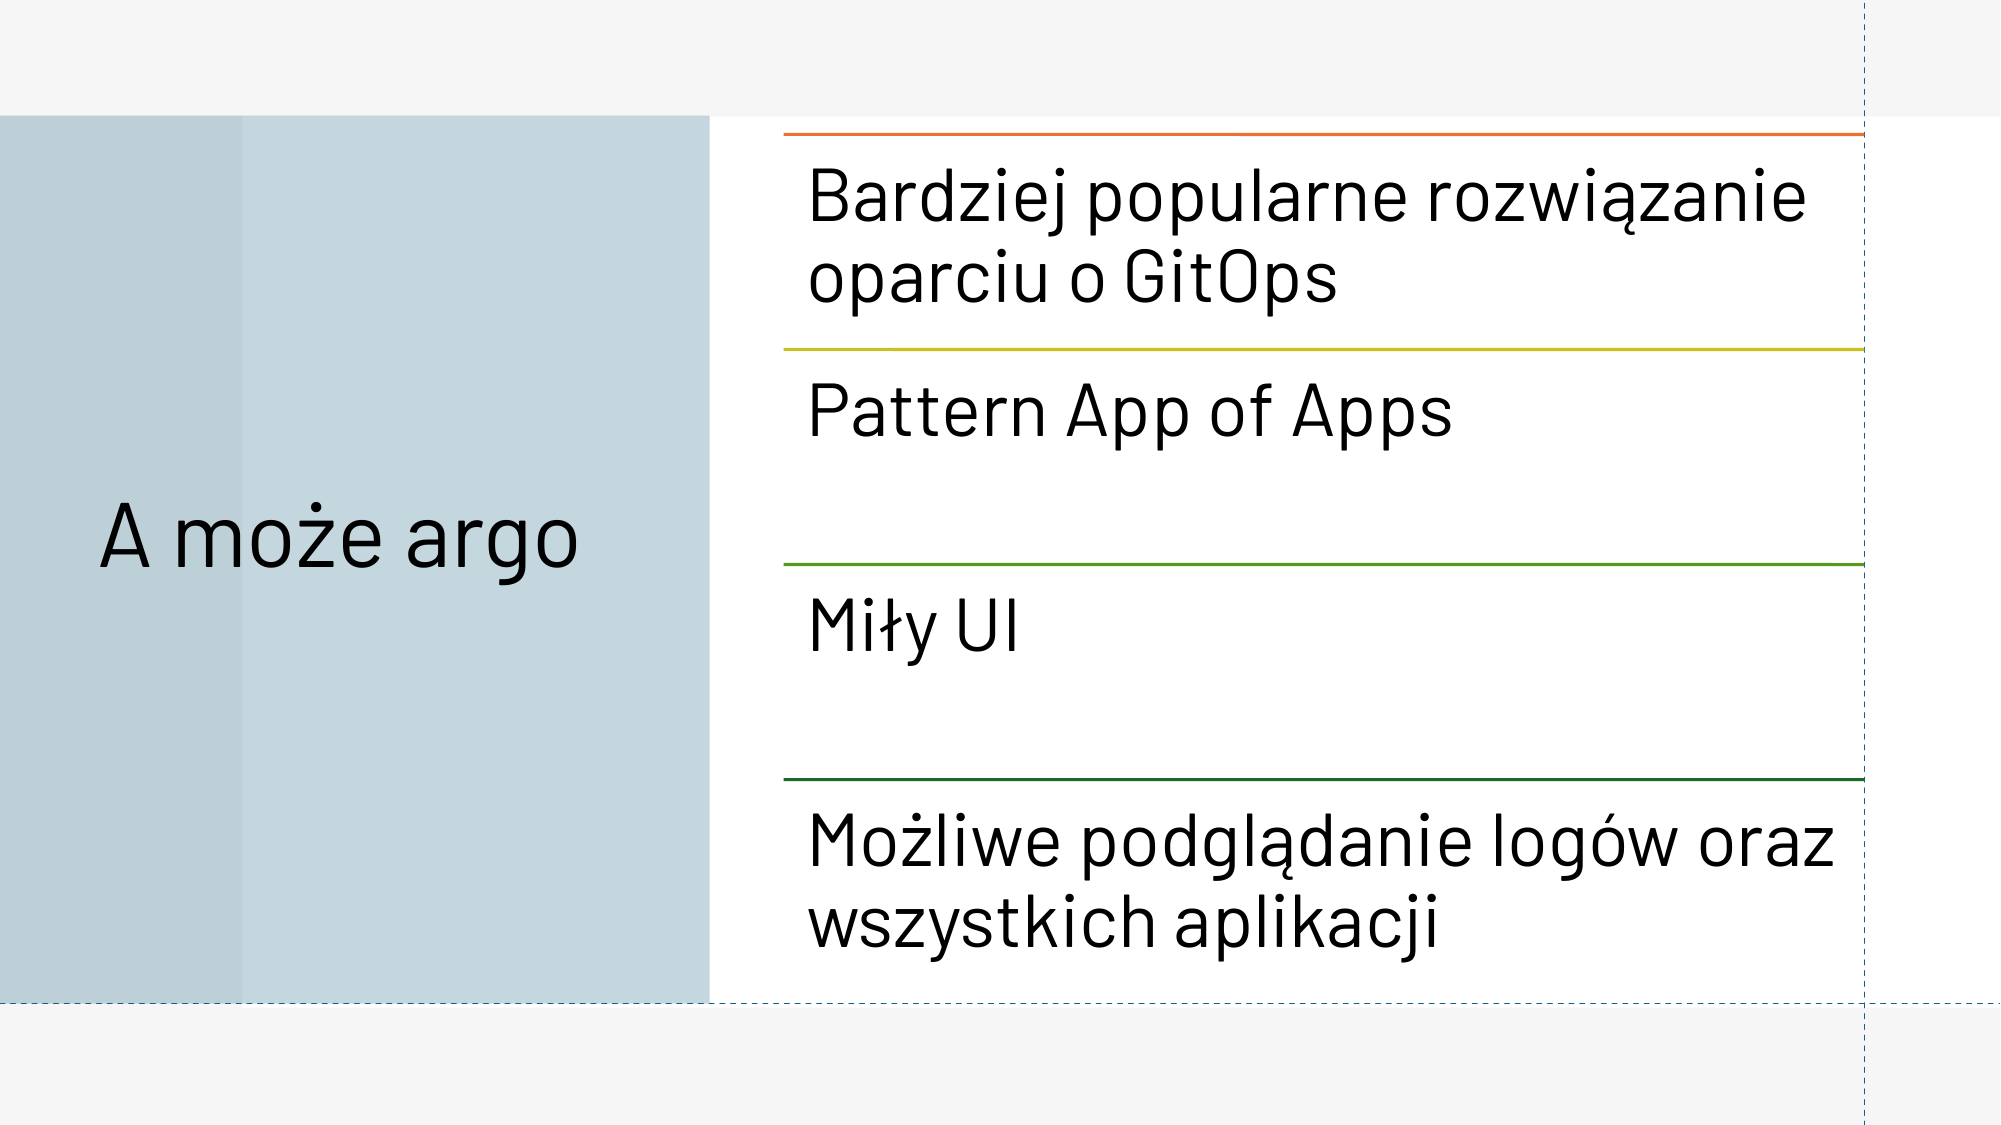

# A może argo

Bardziej popularne rozwiązanie oparciu o GitOps
Pattern App of Apps
Miły UI
Możliwe podglądanie logów oraz wszystkich aplikacji